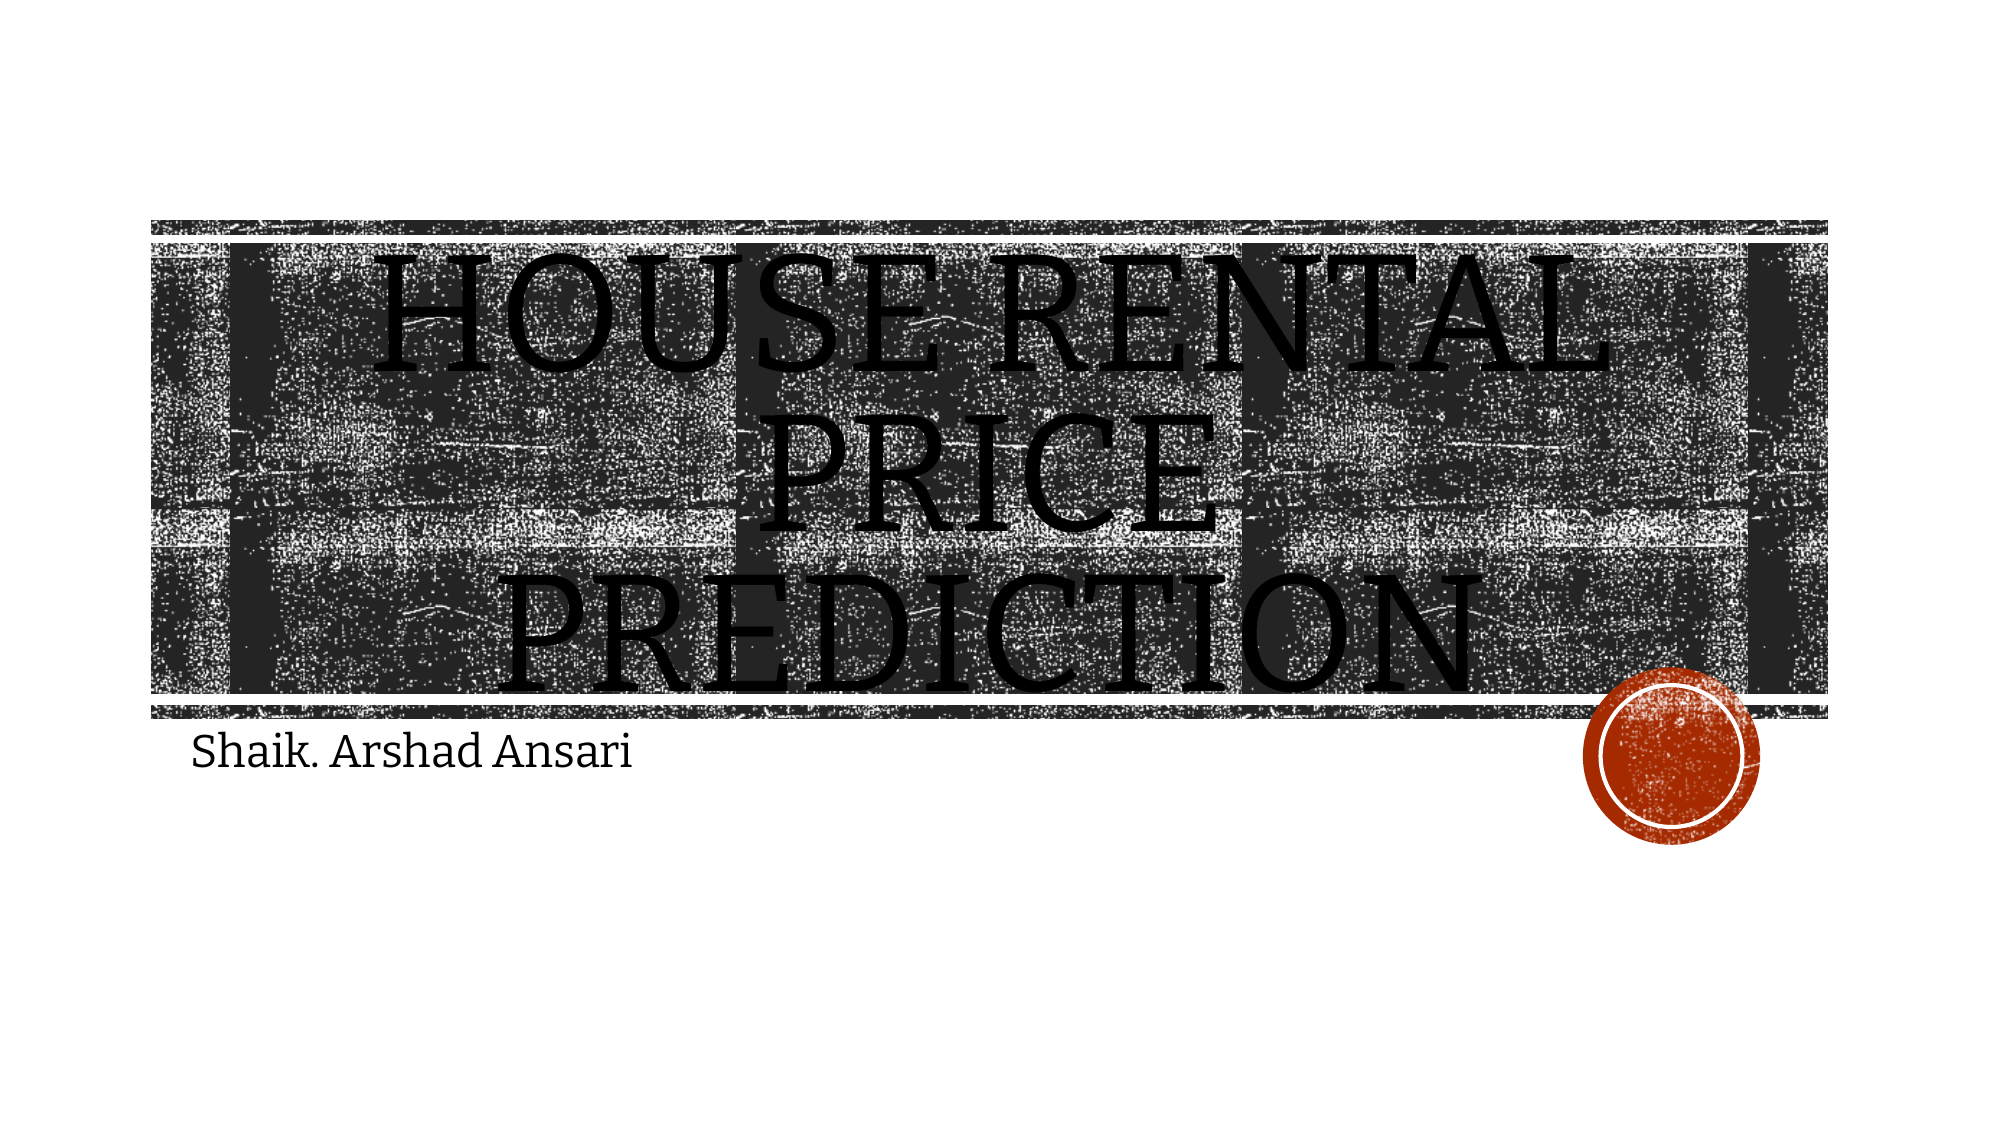

# House Rental Price prediction
Shaik. Arshad Ansari